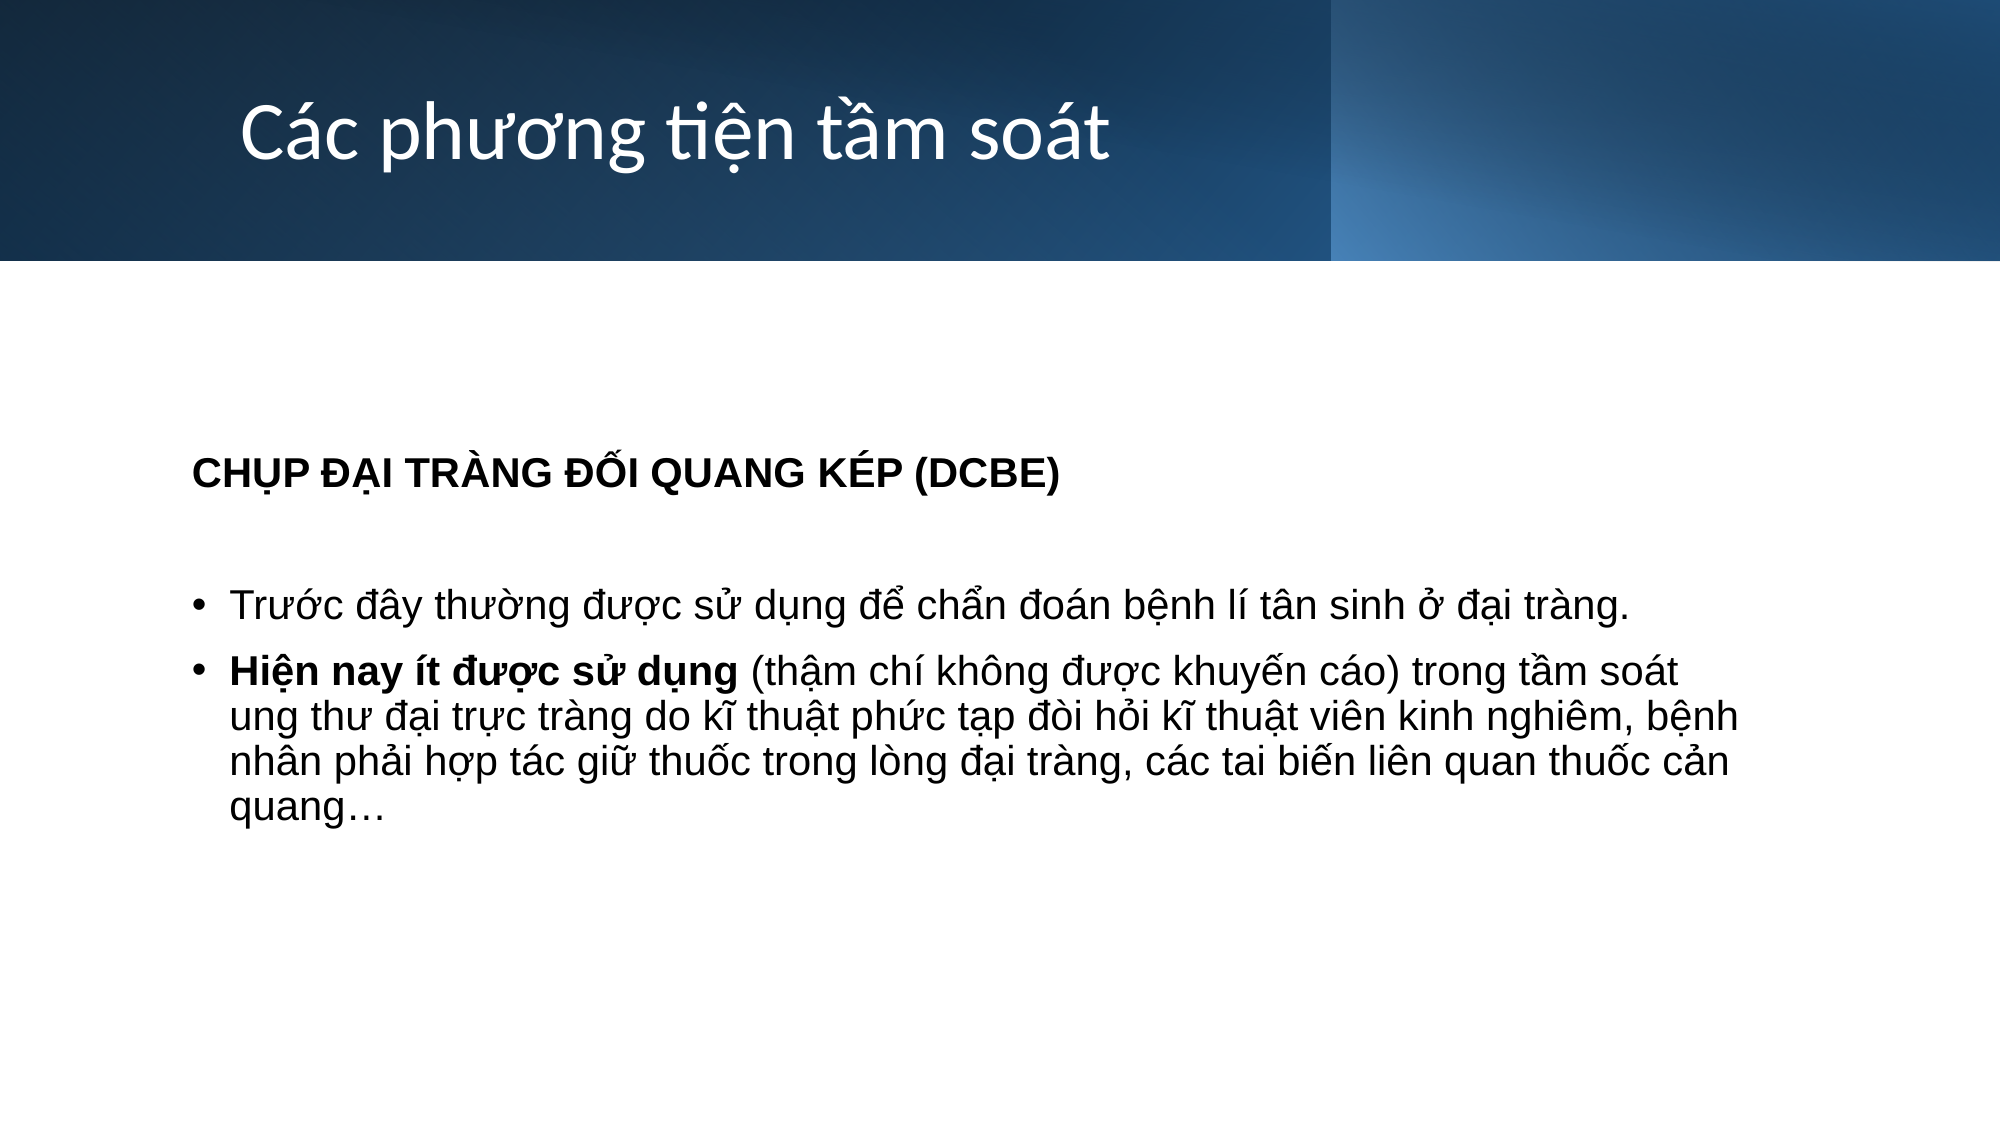

# Các phương tiện tầm soát
CHỤP ĐẠI TRÀNG ĐỐI QUANG KÉP (DCBE)

Trước đây thường được sử dụng để chẩn đoán bệnh lí tân sinh ở đại tràng.
Hiện nay ít được sử dụng (thậm chí không được khuyến cáo) trong tầm soát ung thư đại trực tràng do kĩ thuật phức tạp đòi hỏi kĩ thuật viên kinh nghiêm, bệnh nhân phải hợp tác giữ thuốc trong lòng đại tràng, các tai biến liên quan thuốc cản quang…